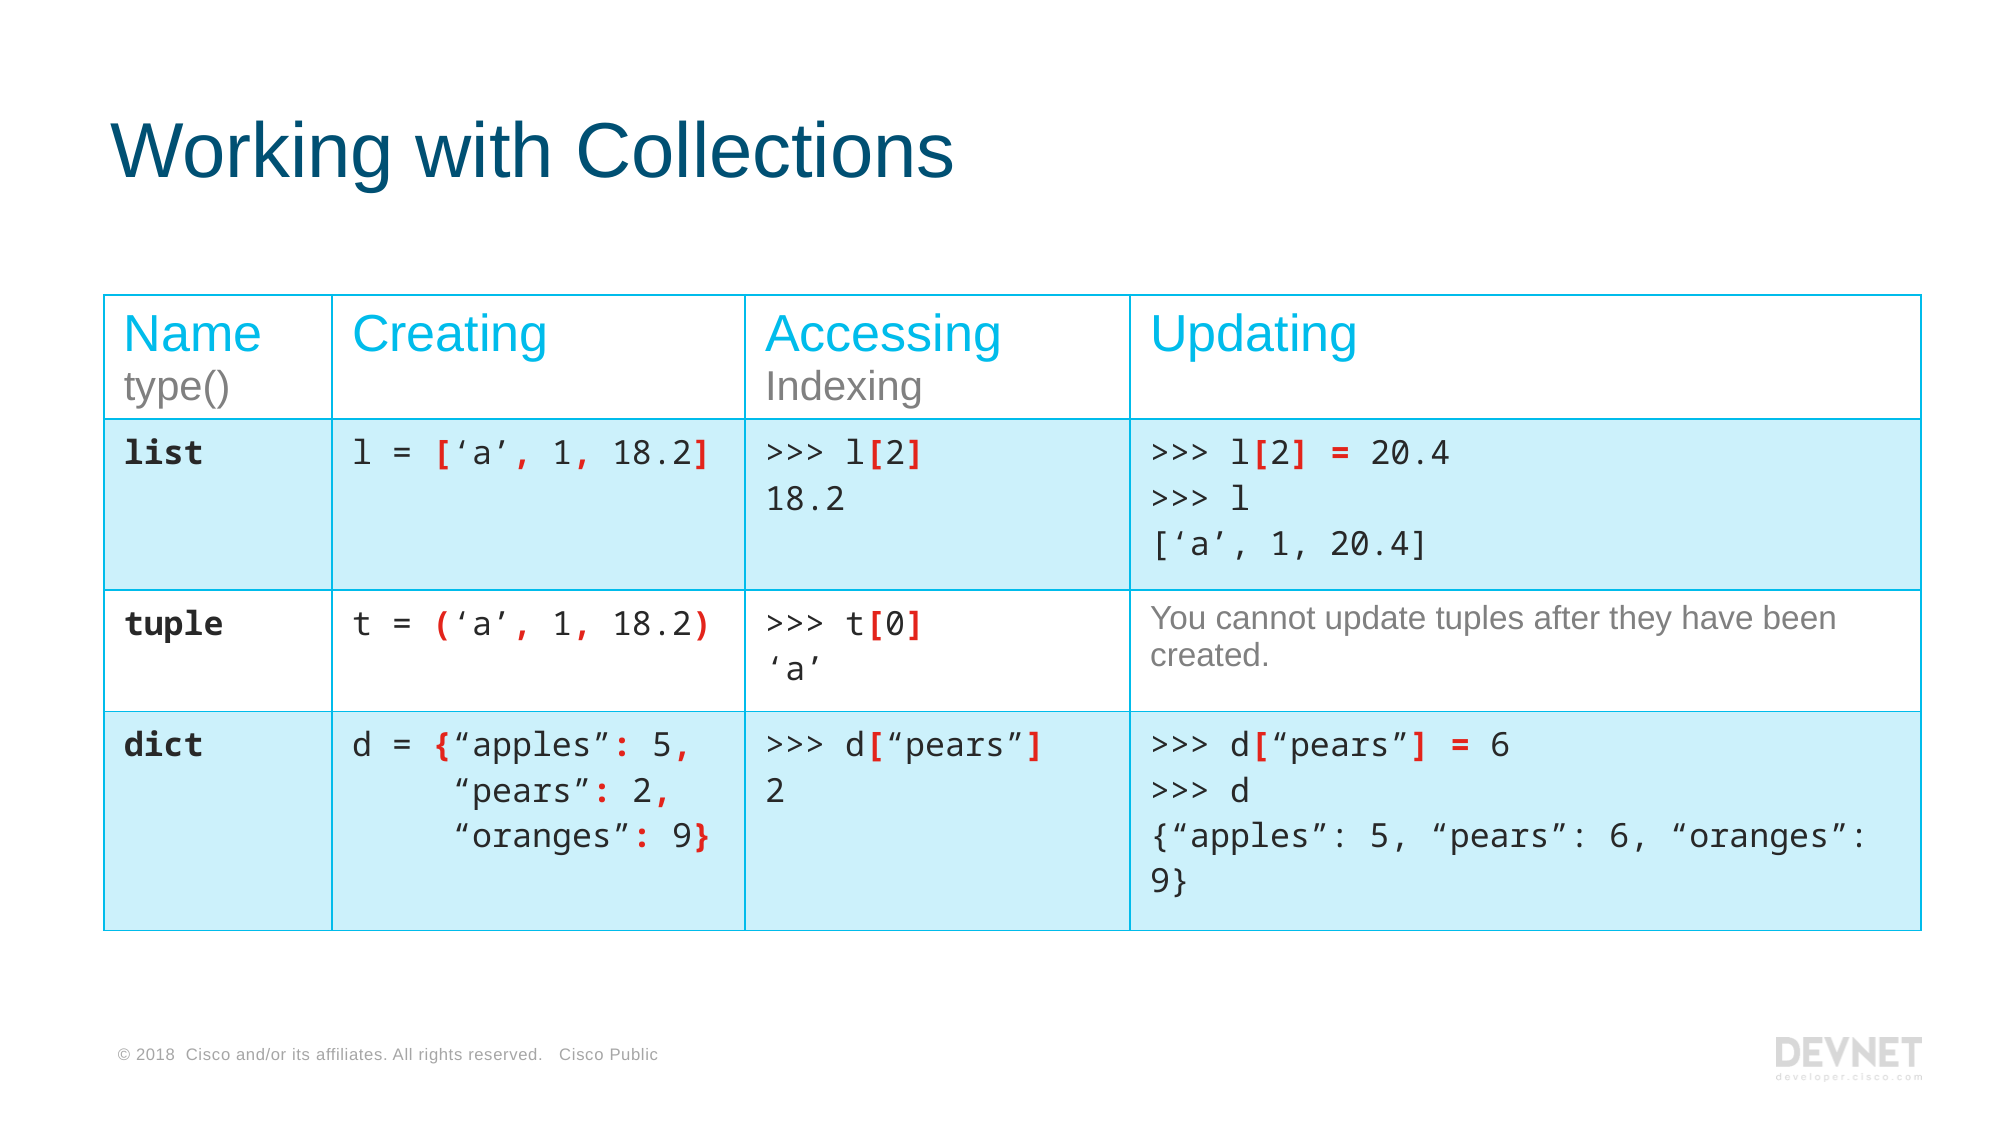

# Working with Collections
| Name type() | Creating | Accessing Indexing | Updating |
| --- | --- | --- | --- |
| list | l = [‘a’, 1, 18.2] | >>> l[2] 18.2 | >>> l[2] = 20.4 >>> l [‘a’, 1, 20.4] |
| tuple | t = (‘a’, 1, 18.2) | >>> t[0] ‘a’ | You cannot update tuples after they have been created. |
| dict | d = {“apples”: 5, “pears”: 2, “oranges”: 9} | >>> d[“pears”] 2 | >>> d[“pears”] = 6 >>> d {“apples”: 5, “pears”: 6, “oranges”: 9} |